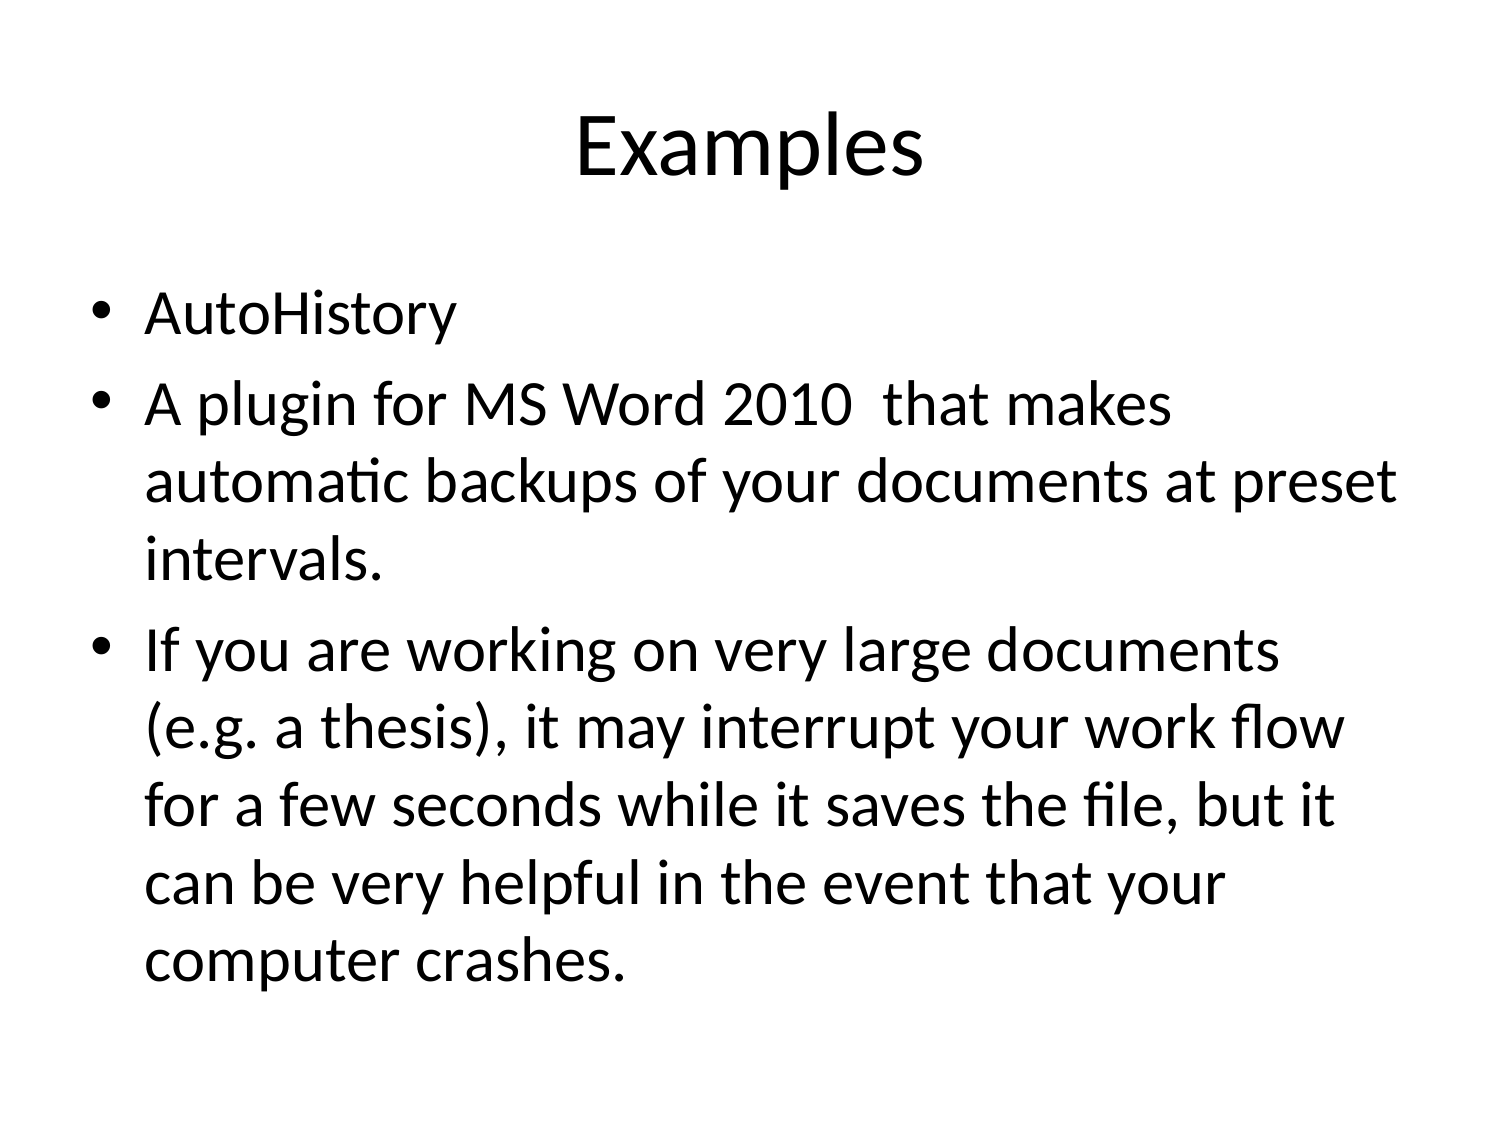

# Examples
AutoHistory
A plugin for MS Word 2010  that makes automatic backups of your documents at preset intervals.
If you are working on very large documents (e.g. a thesis), it may interrupt your work flow for a few seconds while it saves the file, but it can be very helpful in the event that your computer crashes.